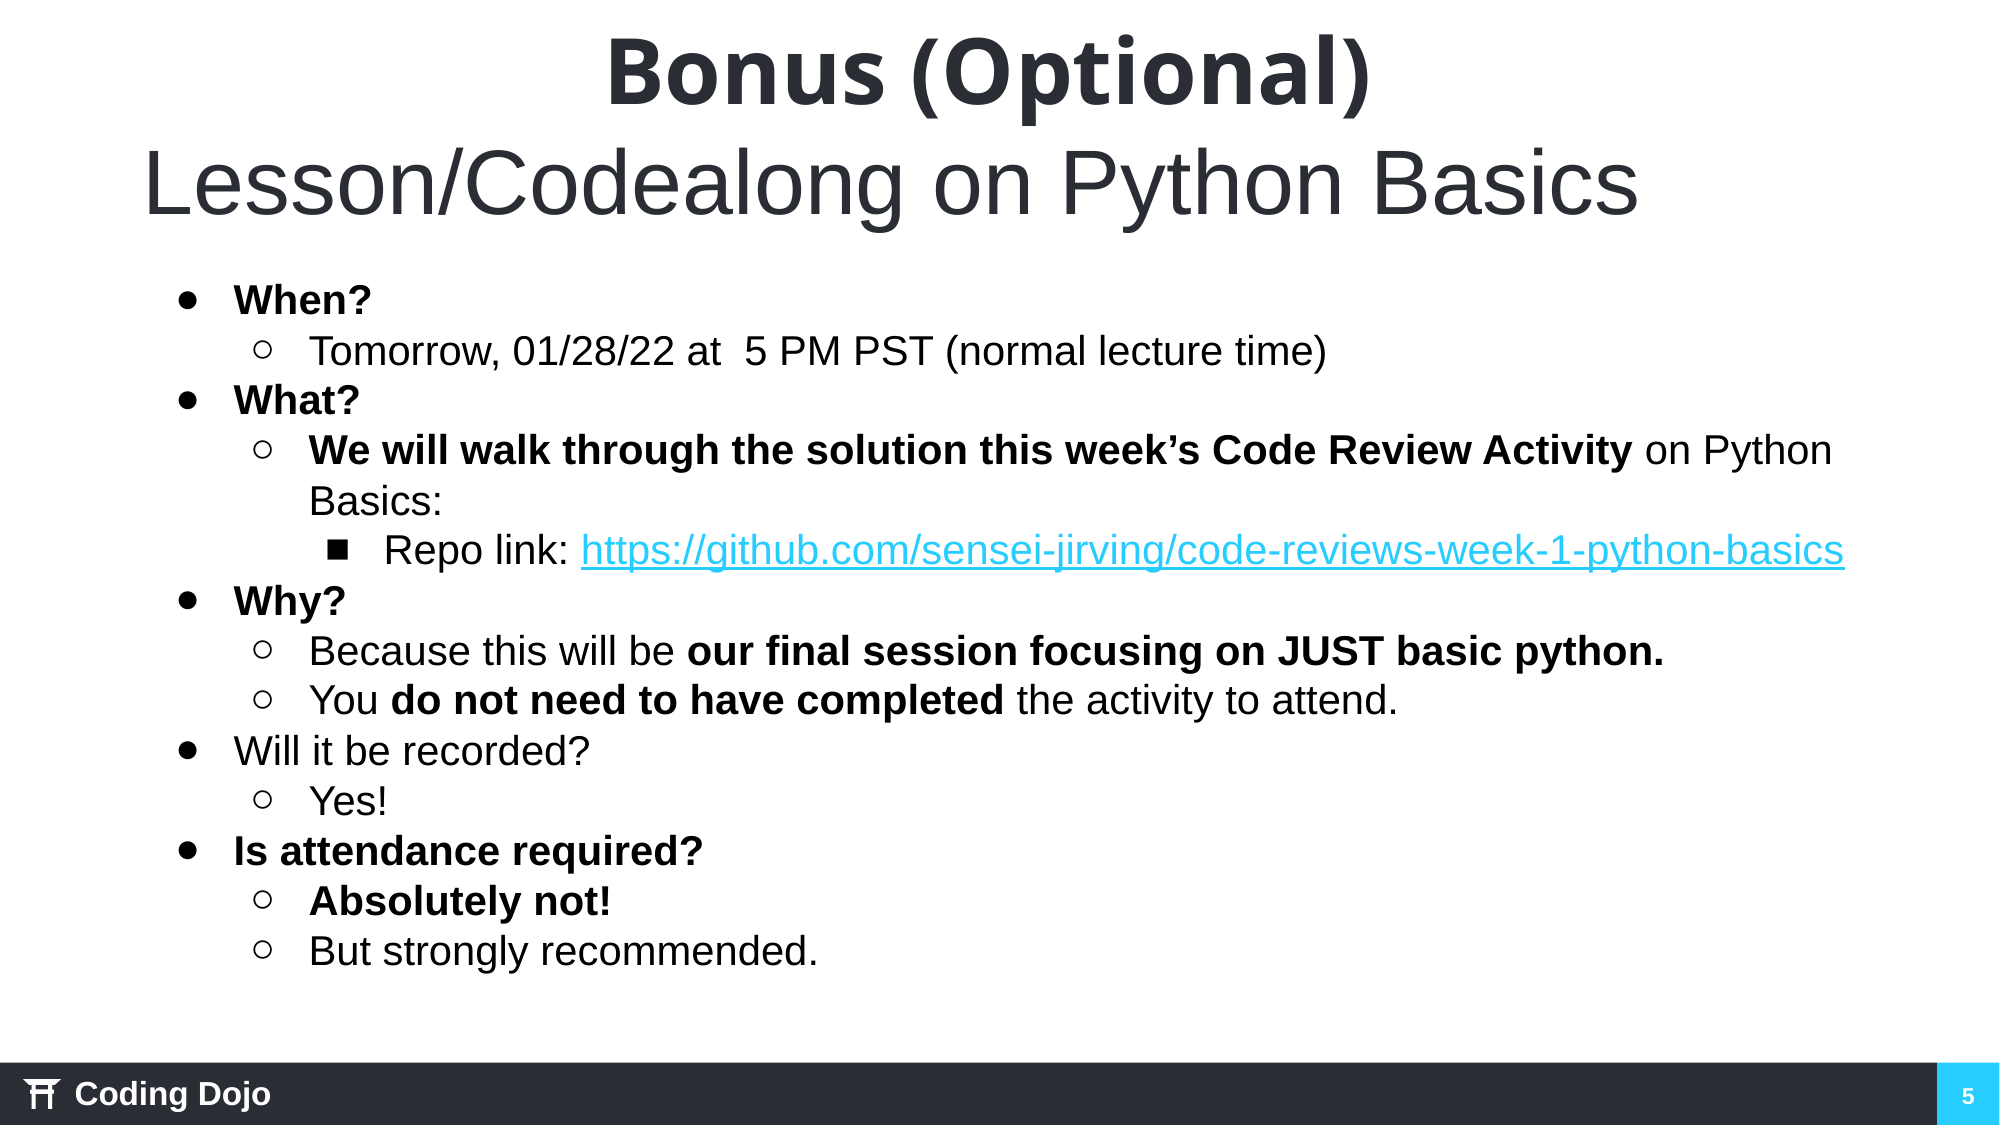

# Bonus (Optional)
Lesson/Codealong on Python Basics
When?
Tomorrow, 01/28/22 at  5 PM PST (normal lecture time)
What?
We will walk through the solution this week’s Code Review Activity on Python Basics:
Repo link: https://github.com/sensei-jirving/code-reviews-week-1-python-basics
Why?
Because this will be our final session focusing on JUST basic python.
You do not need to have completed the activity to attend.
Will it be recorded?
Yes!
Is attendance required?
Absolutely not!
But strongly recommended.